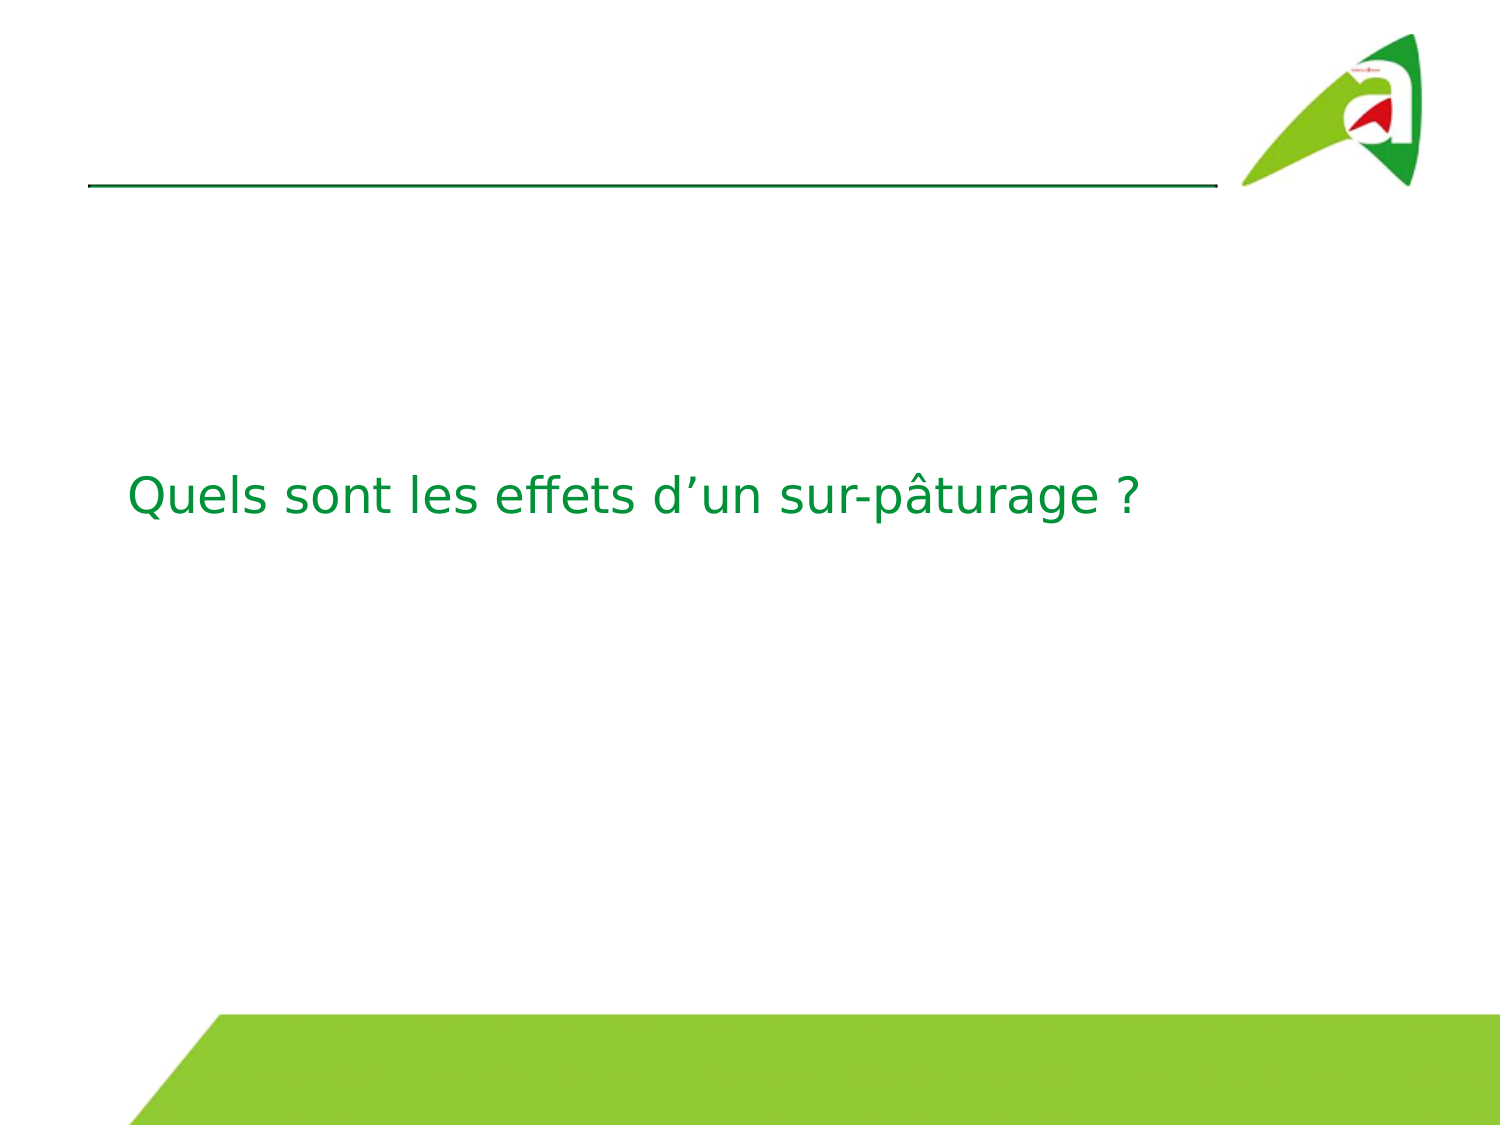

#
Quels sont les effets d’un sur-pâturage ?